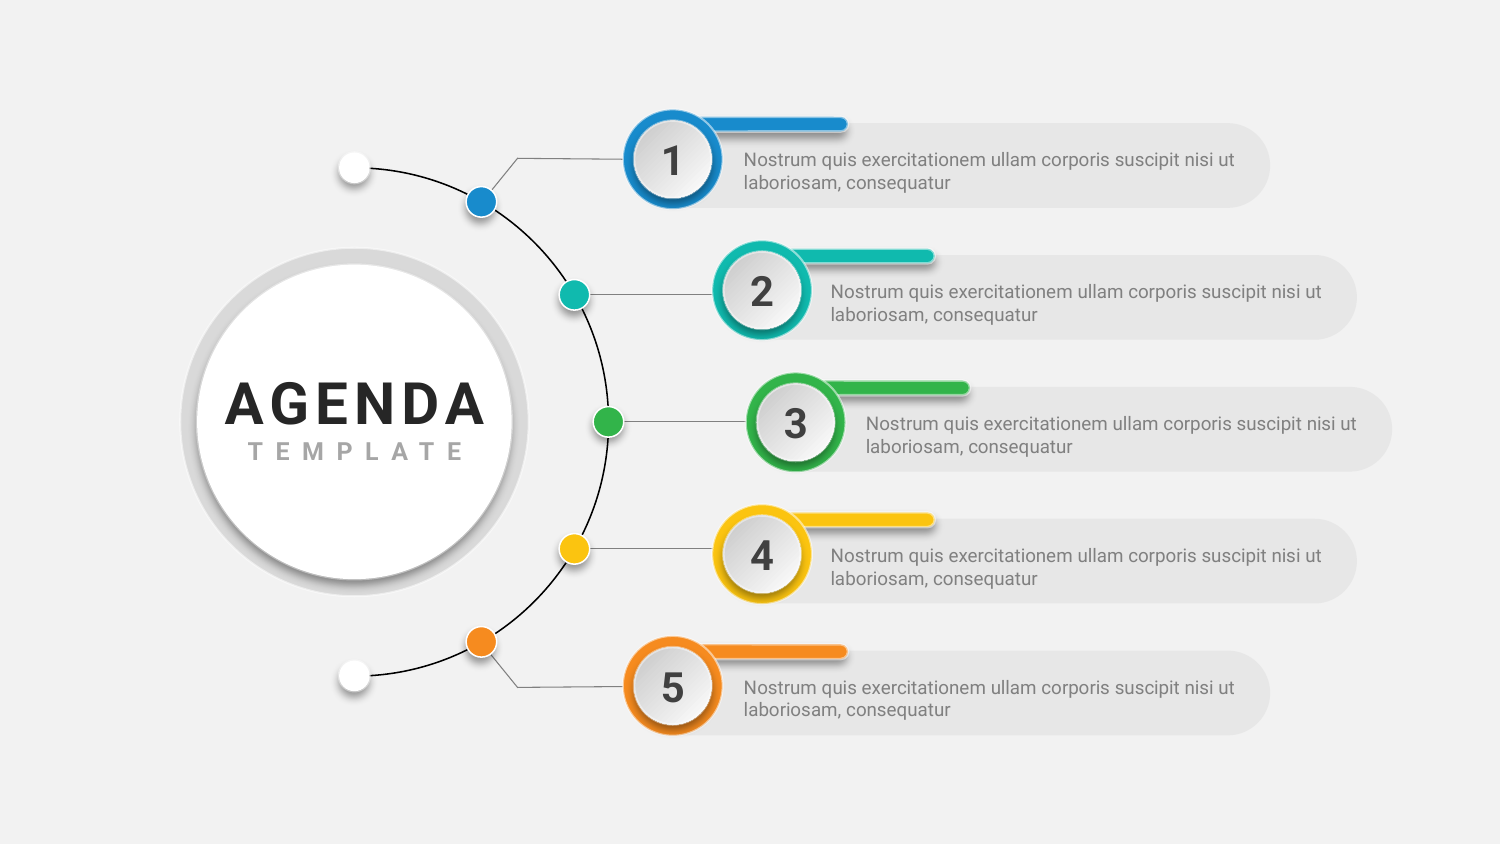

1

Nostrum quis exercitationem ullam corporis suscipit nisi ut  laboriosam, consequatur

2

AGENDA
TEMPLATE
Nostrum quis exercitationem ullam corporis suscipit nisi ut  laboriosam, consequatur

3

Nostrum quis exercitationem ullam corporis suscipit nisi ut  laboriosam, consequatur

4

Nostrum quis exercitationem ullam corporis suscipit nisi ut  laboriosam, consequatur

5

Nostrum quis exercitationem ullam corporis suscipit nisi ut  laboriosam, consequatur